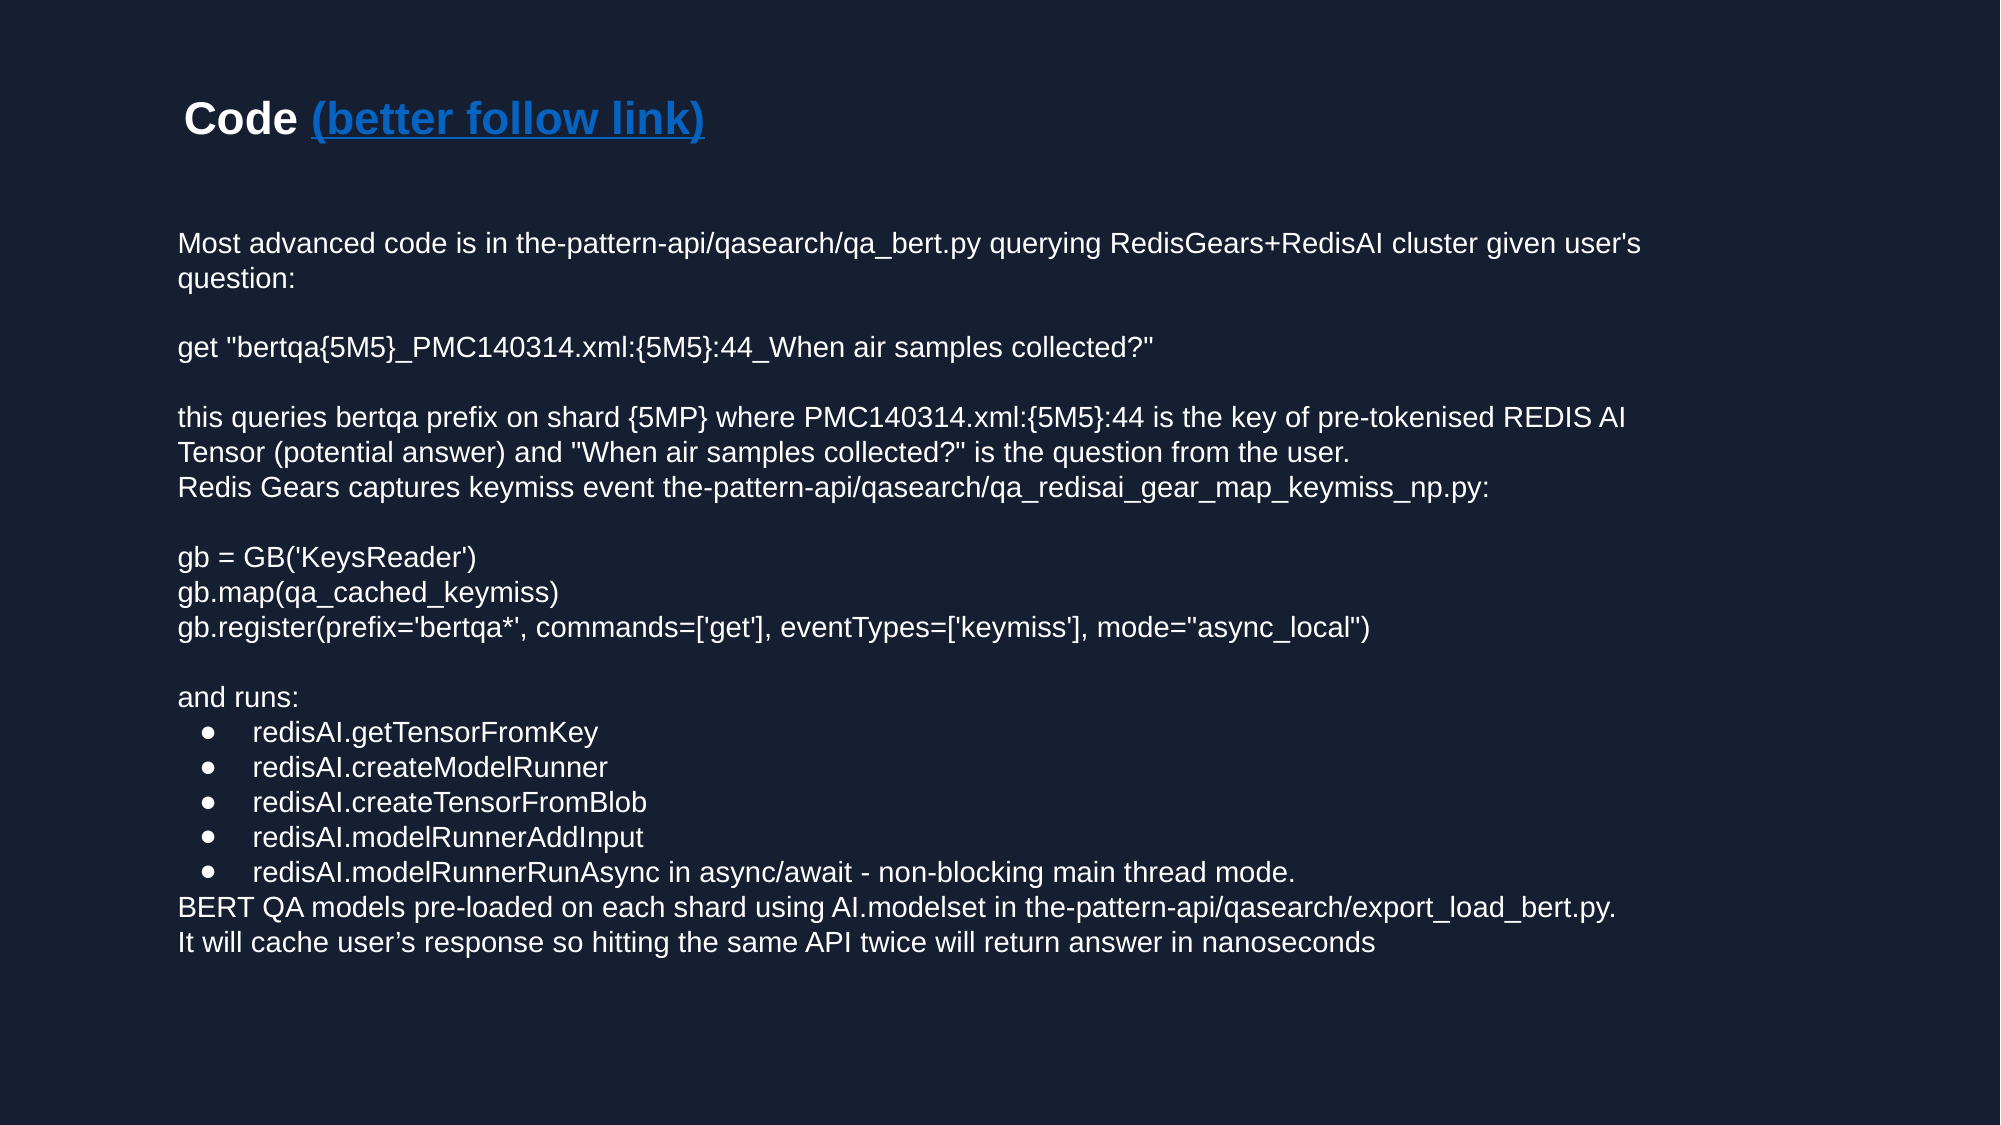

Code (better follow link)
Most advanced code is in the-pattern-api/qasearch/qa_bert.py querying RedisGears+RedisAI cluster given user's question:

get "bertqa{5M5}_PMC140314.xml:{5M5}:44_When air samples collected?"

this queries bertqa prefix on shard {5MP} where PMC140314.xml:{5M5}:44 is the key of pre-tokenised REDIS AI Tensor (potential answer) and "When air samples collected?" is the question from the user.
Redis Gears captures keymiss event the-pattern-api/qasearch/qa_redisai_gear_map_keymiss_np.py:

gb = GB('KeysReader')
gb.map(qa_cached_keymiss)
gb.register(prefix='bertqa*', commands=['get'], eventTypes=['keymiss'], mode="async_local")

and runs:
redisAI.getTensorFromKey
redisAI.createModelRunner
redisAI.createTensorFromBlob
redisAI.modelRunnerAddInput
redisAI.modelRunnerRunAsync in async/await - non-blocking main thread mode.
BERT QA models pre-loaded on each shard using AI.modelset in the-pattern-api/qasearch/export_load_bert.py.
It will cache user’s response so hitting the same API twice will return answer in nanoseconds